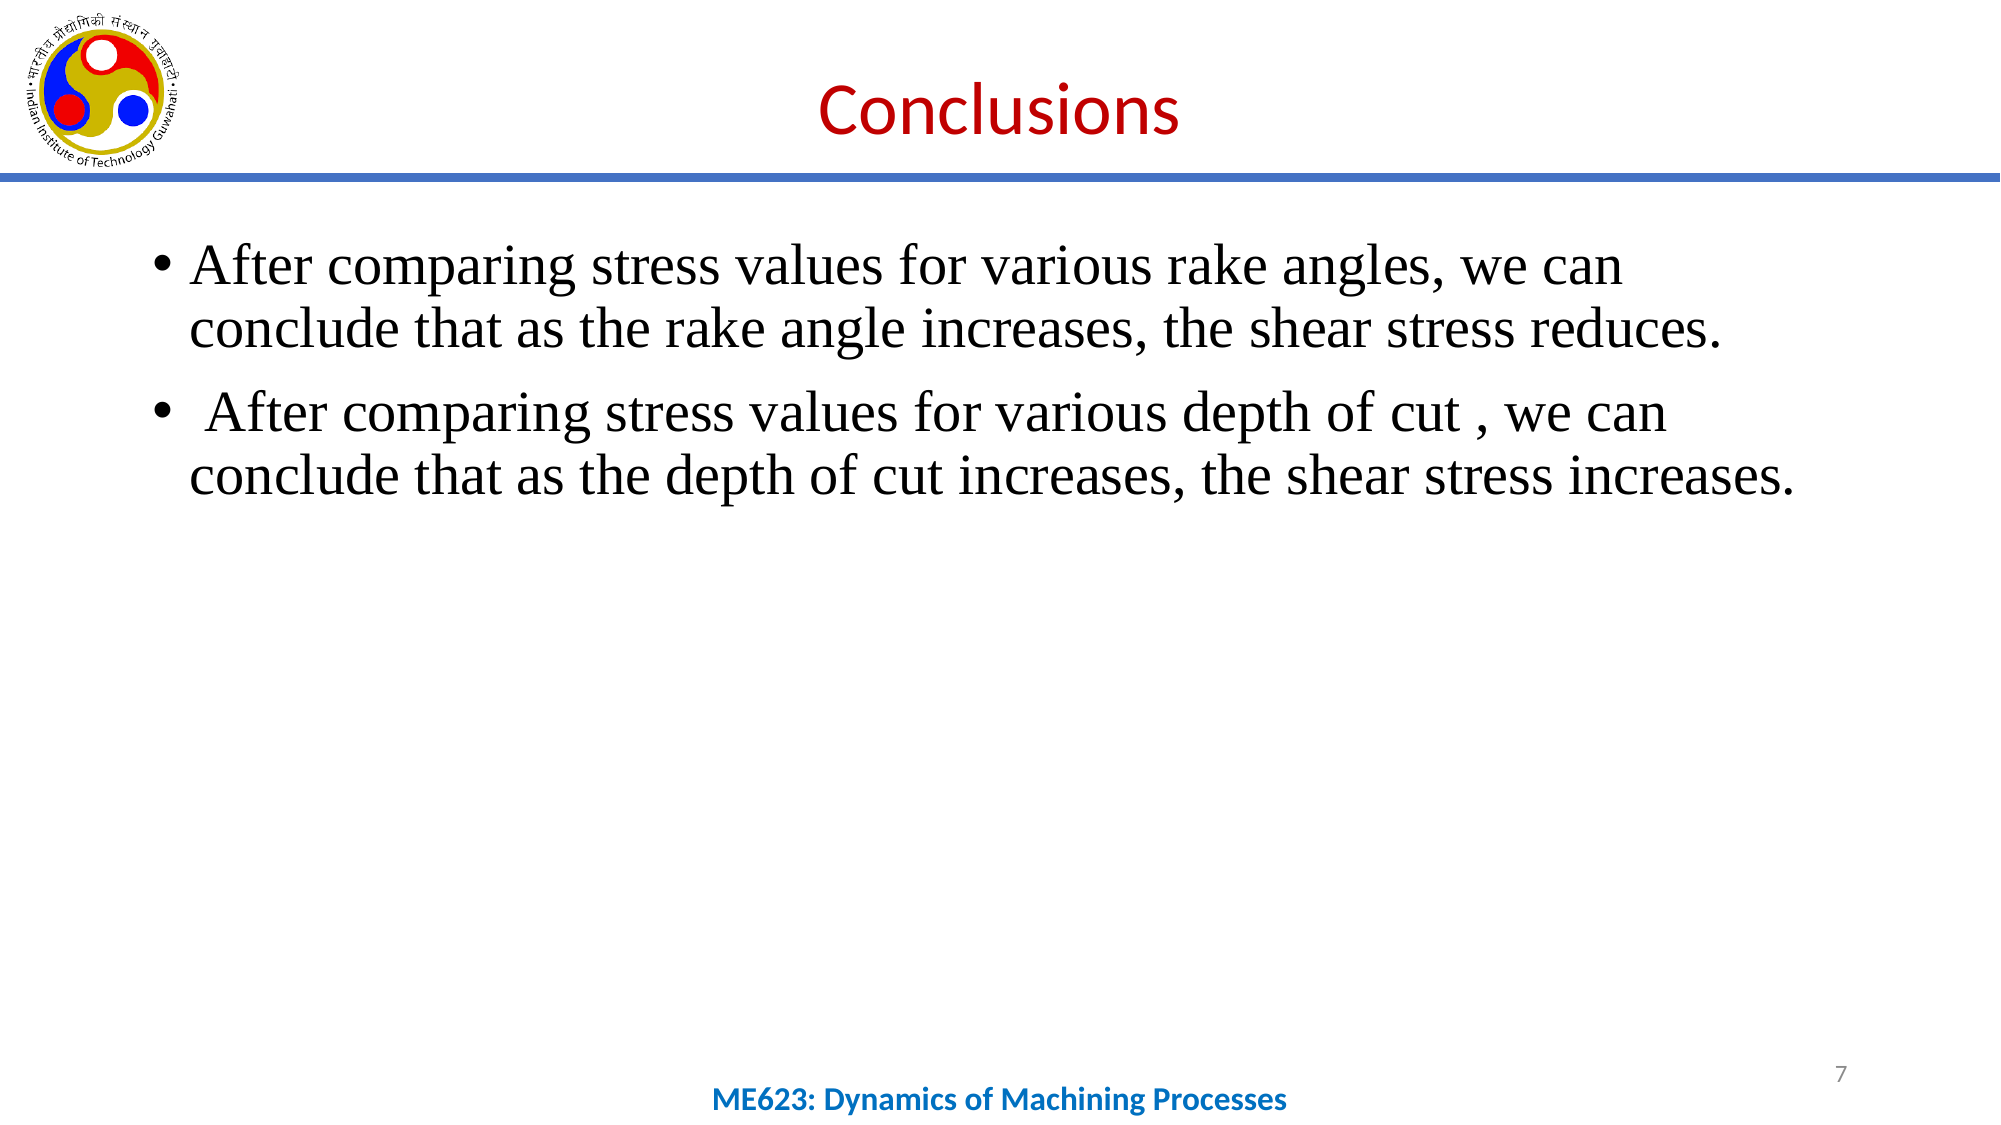

# Conclusions
After comparing stress values for various rake angles, we can conclude that as the rake angle increases, the shear stress reduces.
 After comparing stress values for various depth of cut , we can conclude that as the depth of cut increases, the shear stress increases.

7